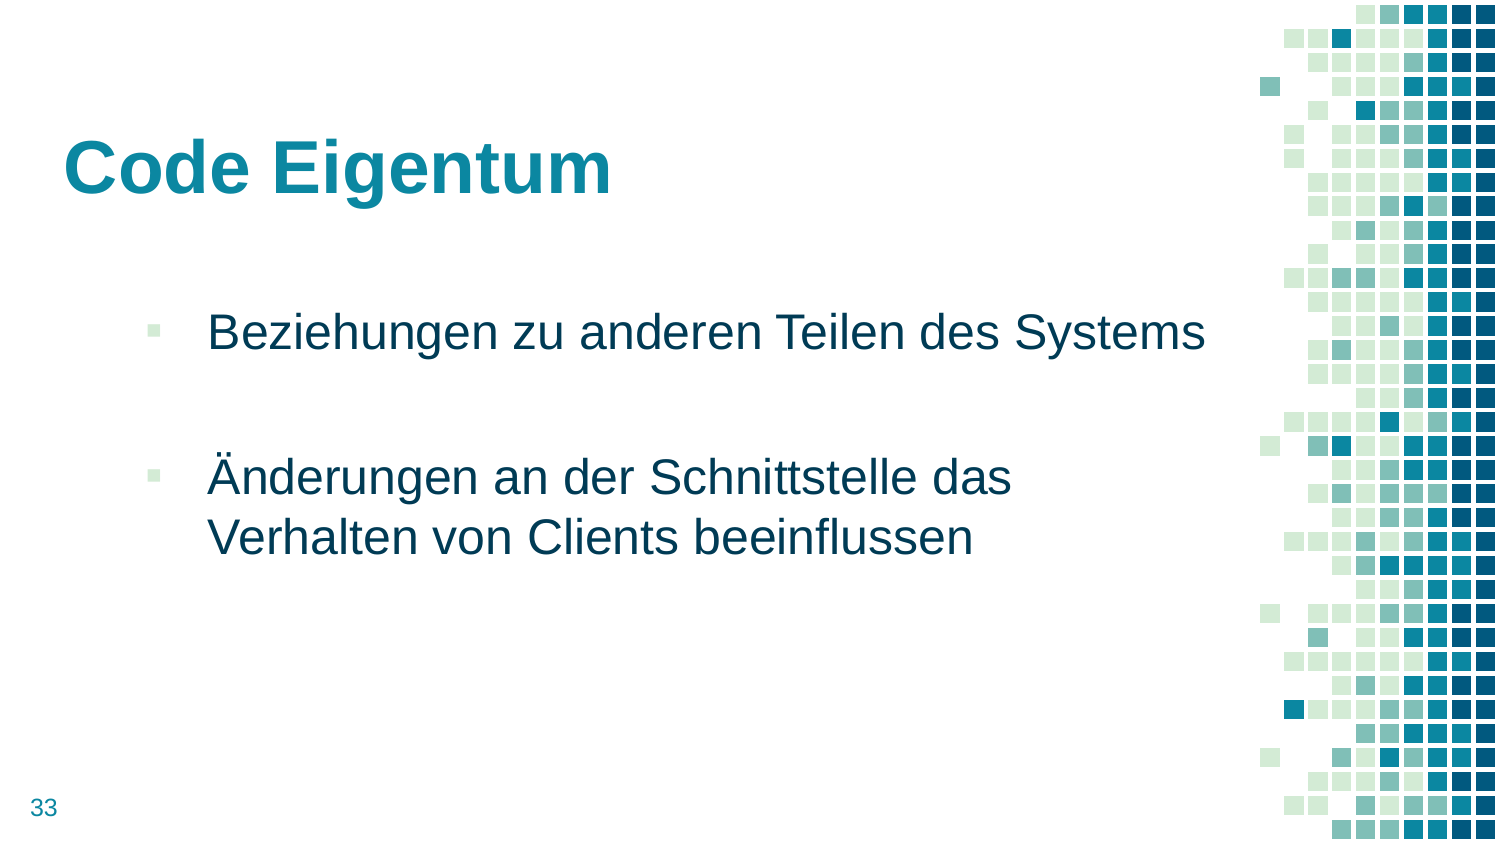

# Code Eigentum
Beziehungen zu anderen Teilen des Systems

Änderungen an der Schnittstelle das Verhalten von Clients beeinflussen
33